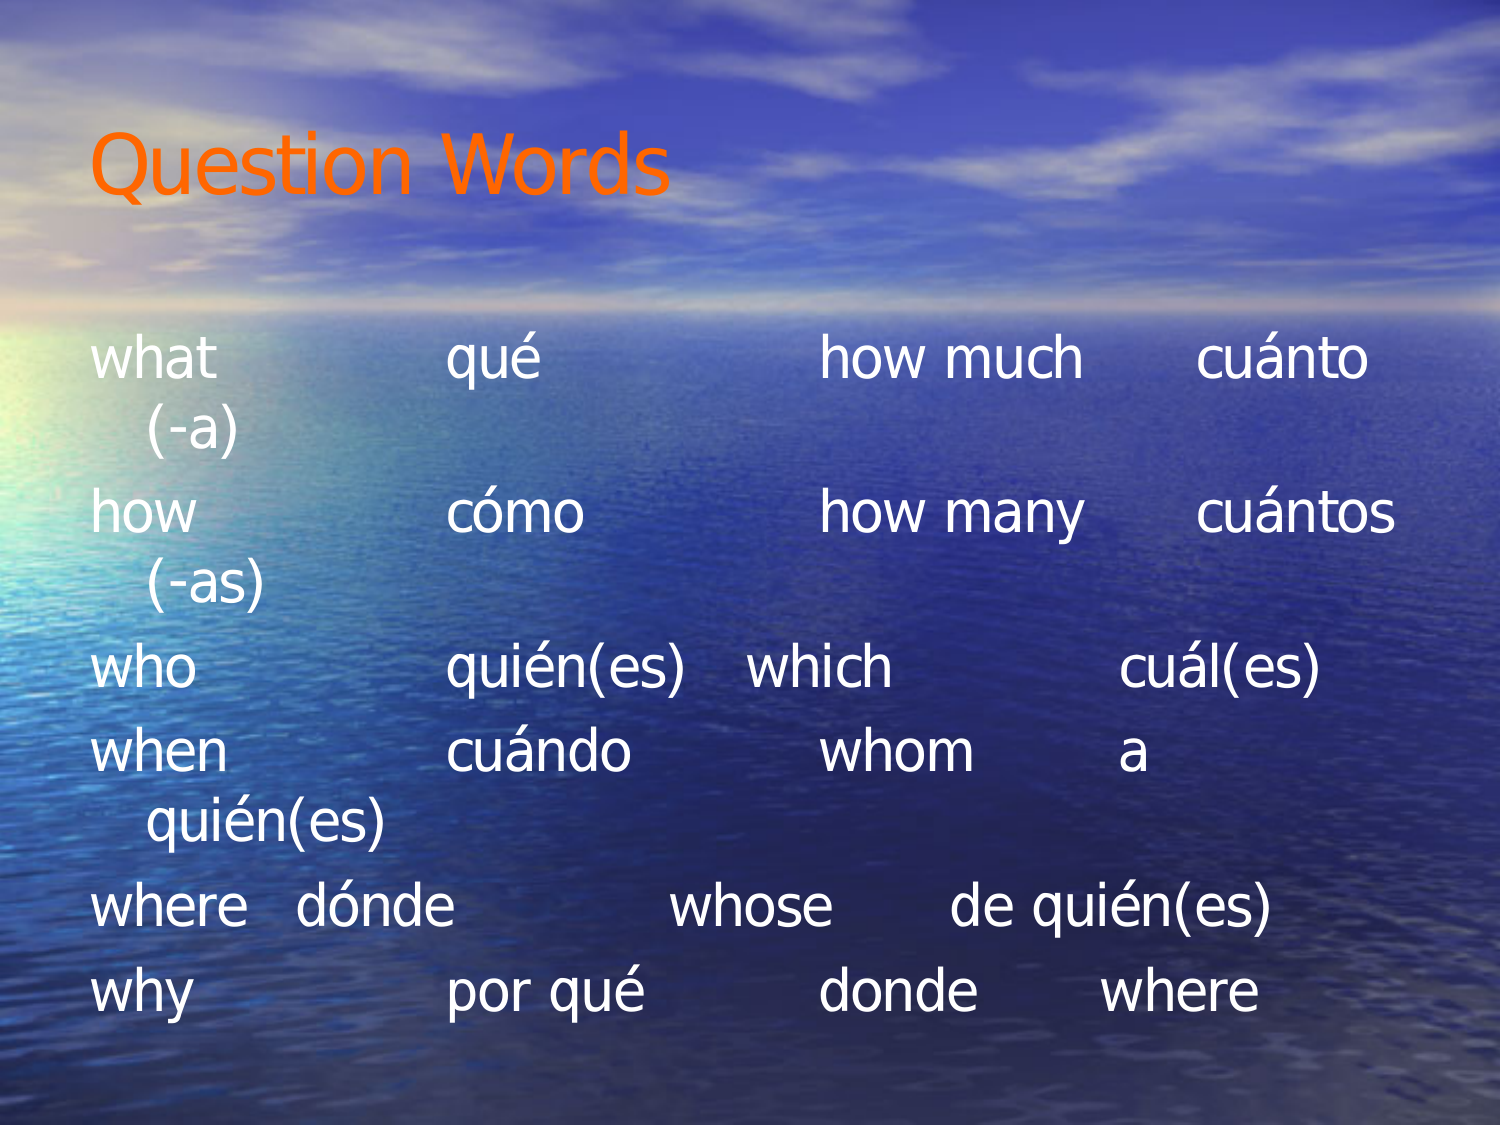

Question Words
what		qué		    how much	cuánto (-a)
how		cómo 	    how many	cuántos (-as)
who		quién(es)	which		    cuál(es)
when		cuándo	    whom	    a quién(es)
where	dónde	    whose	   de quién(es)
why		por qué	    donde	   where